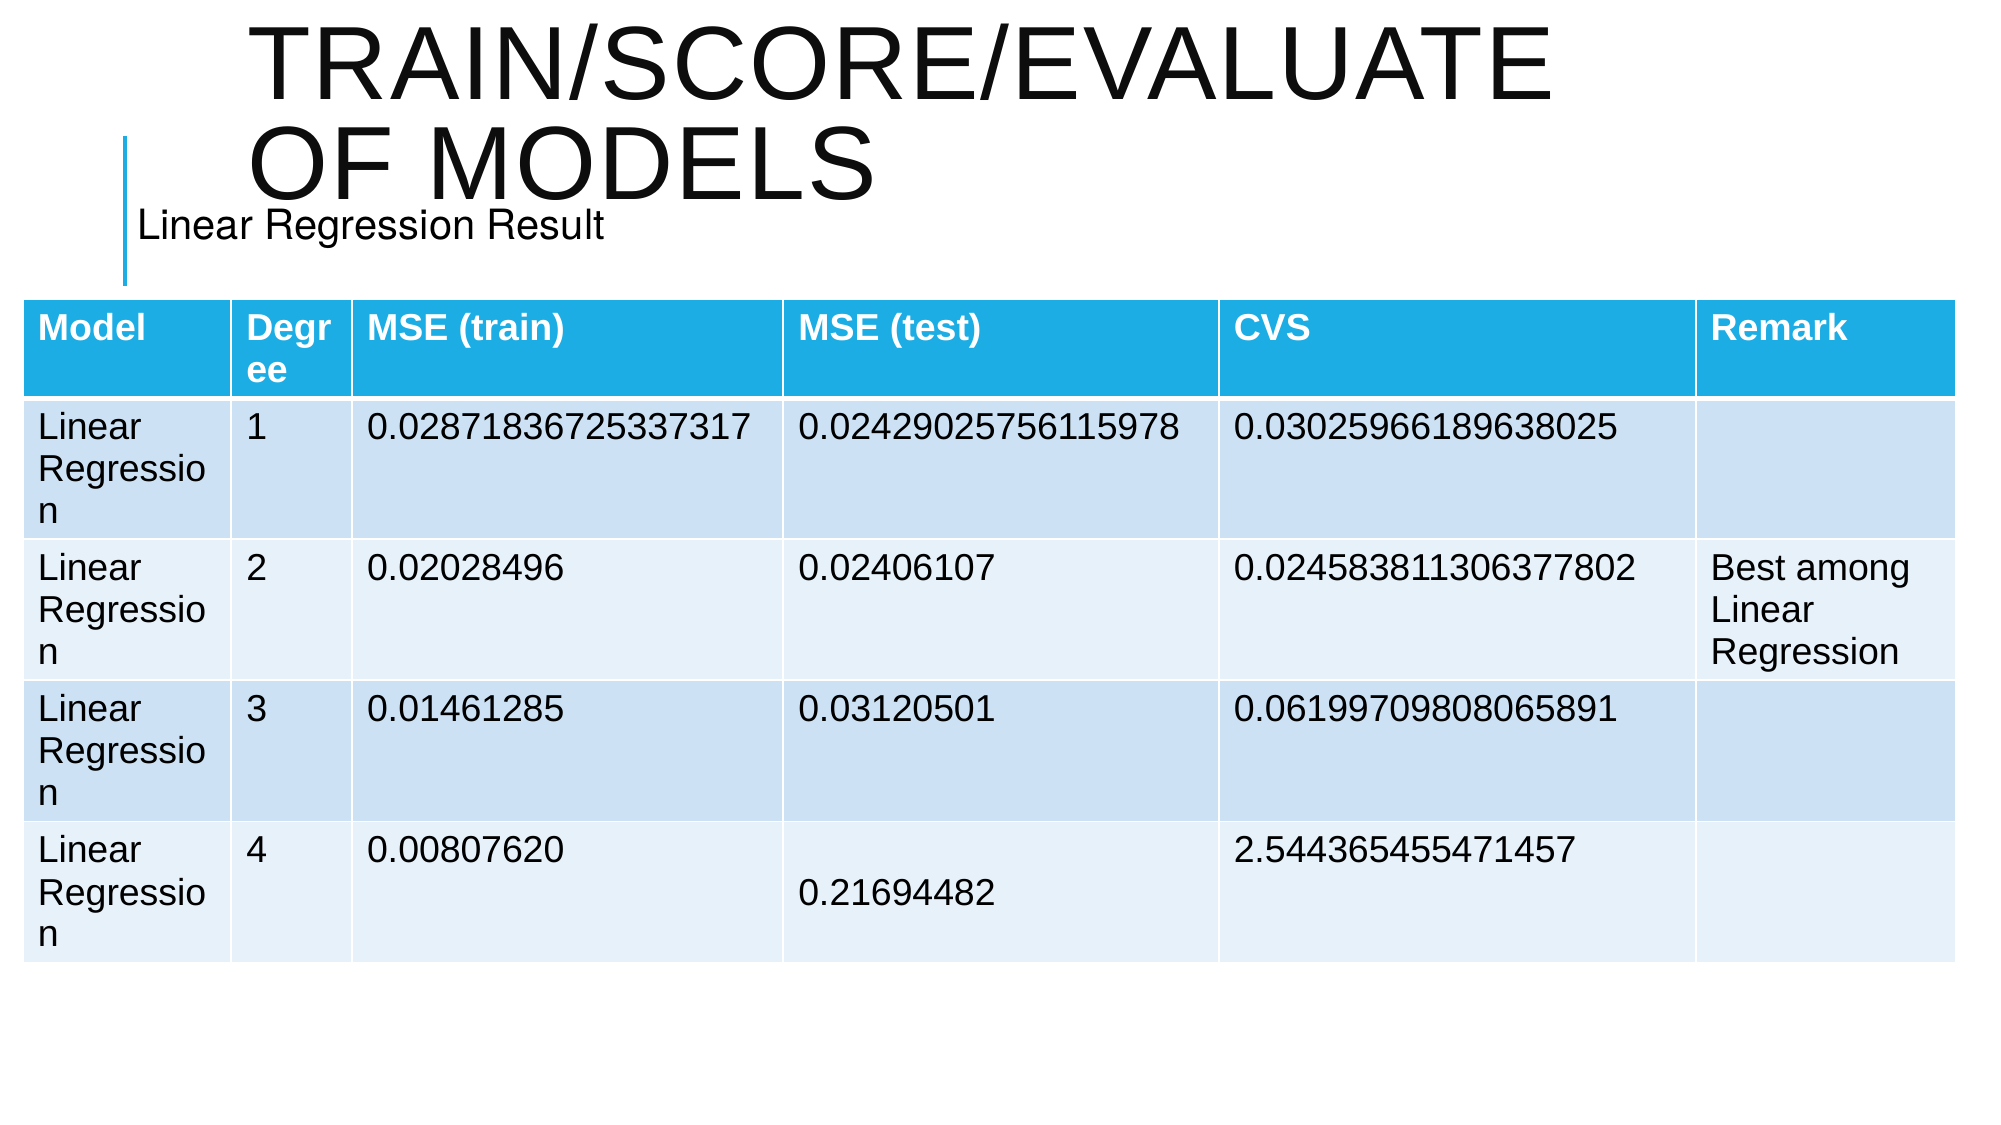

# Train/score/evaluate of models
Linear Regression Result
| Model | Degree | MSE (train) | MSE (test) | CVS | Remark |
| --- | --- | --- | --- | --- | --- |
| Linear Regression | 1 | 0.02871836725337317 | 0.02429025756115978 | 0.03025966189638025 |  |
| Linear Regression | 2 | 0.02028496 | 0.02406107 | 0.024583811306377802 | Best among Linear Regression |
| Linear Regression | 3 | 0.01461285 | 0.03120501 | 0.06199709808065891 |  |
| Linear Regression | 4 | 0.00807620 | 0.21694482 | 2.544365455471457 |  |